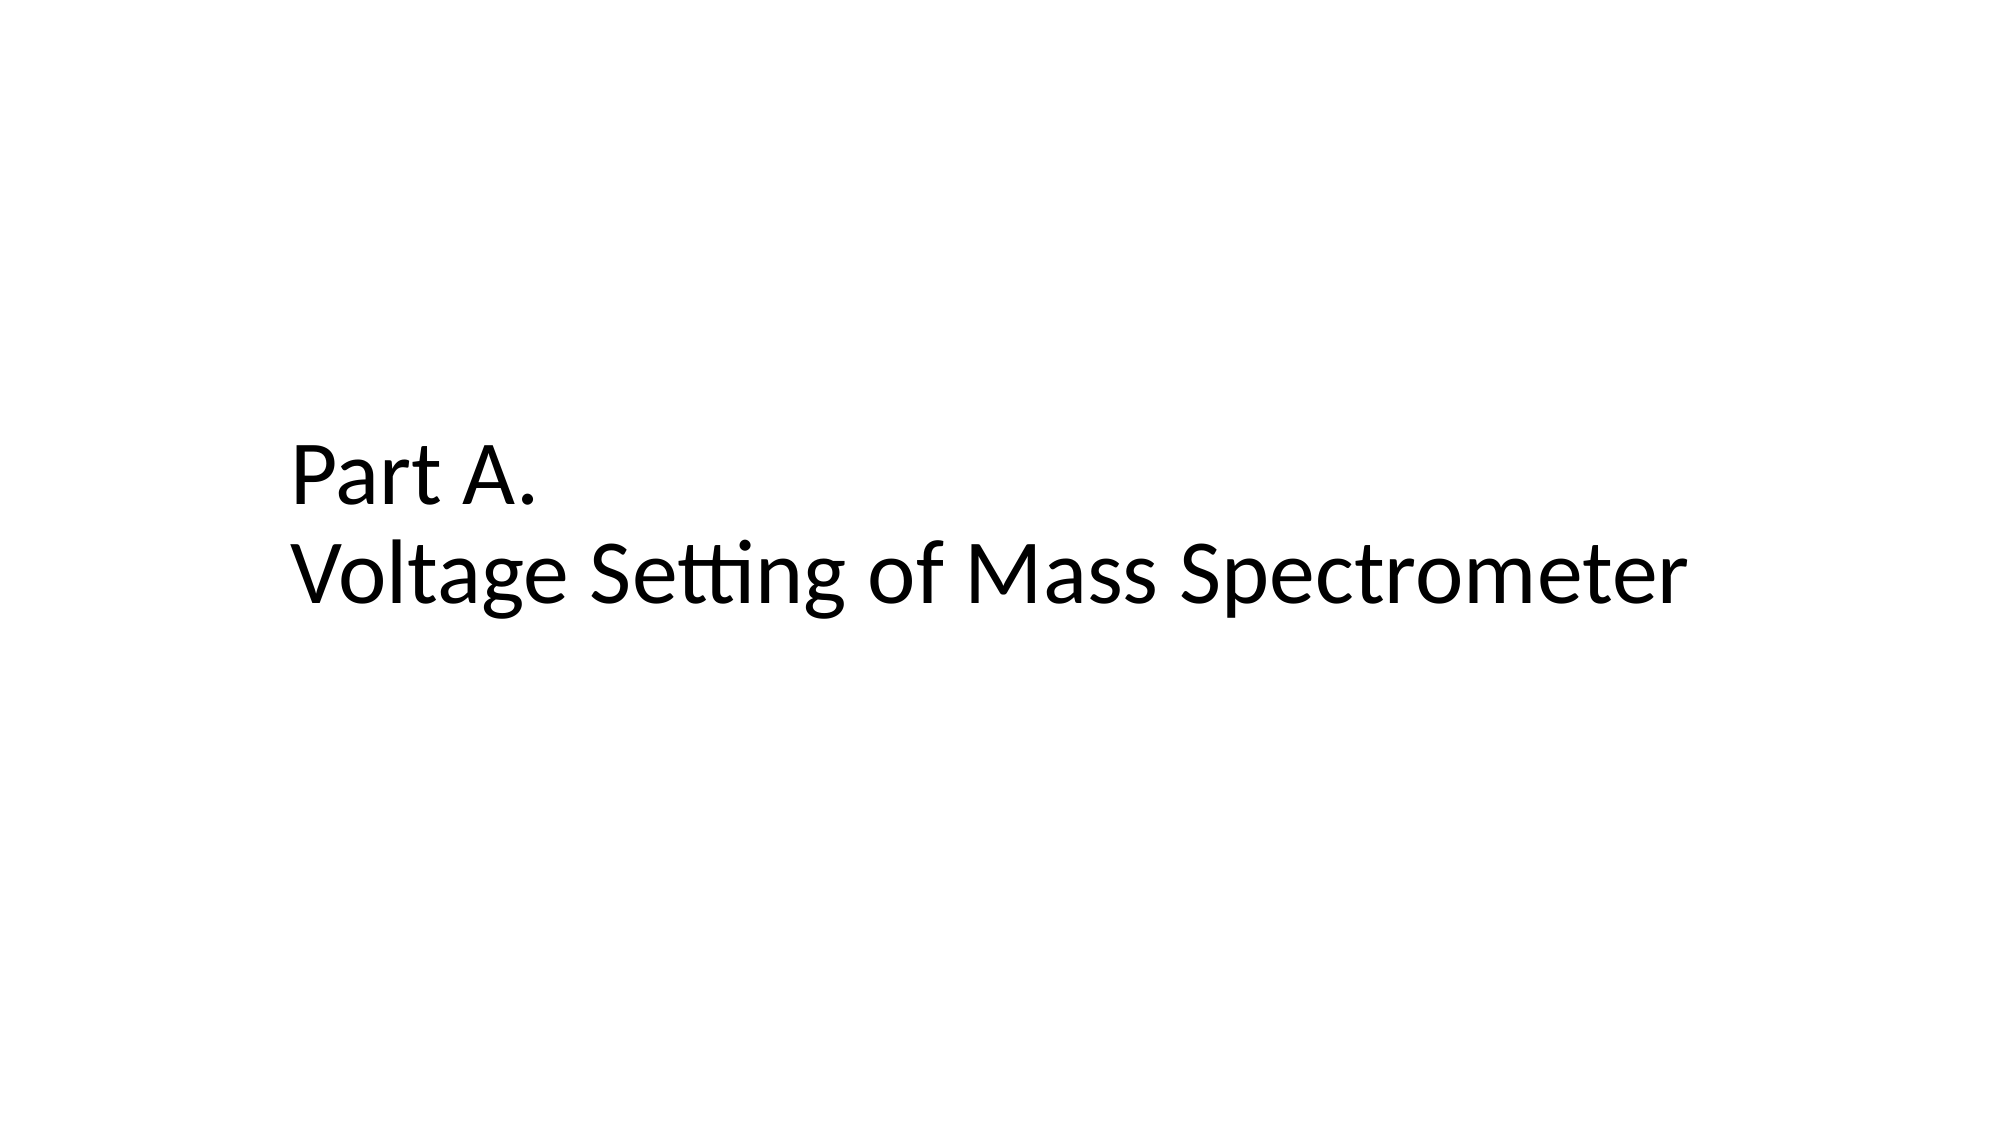

# Part A. Voltage Setting of Mass Spectrometer